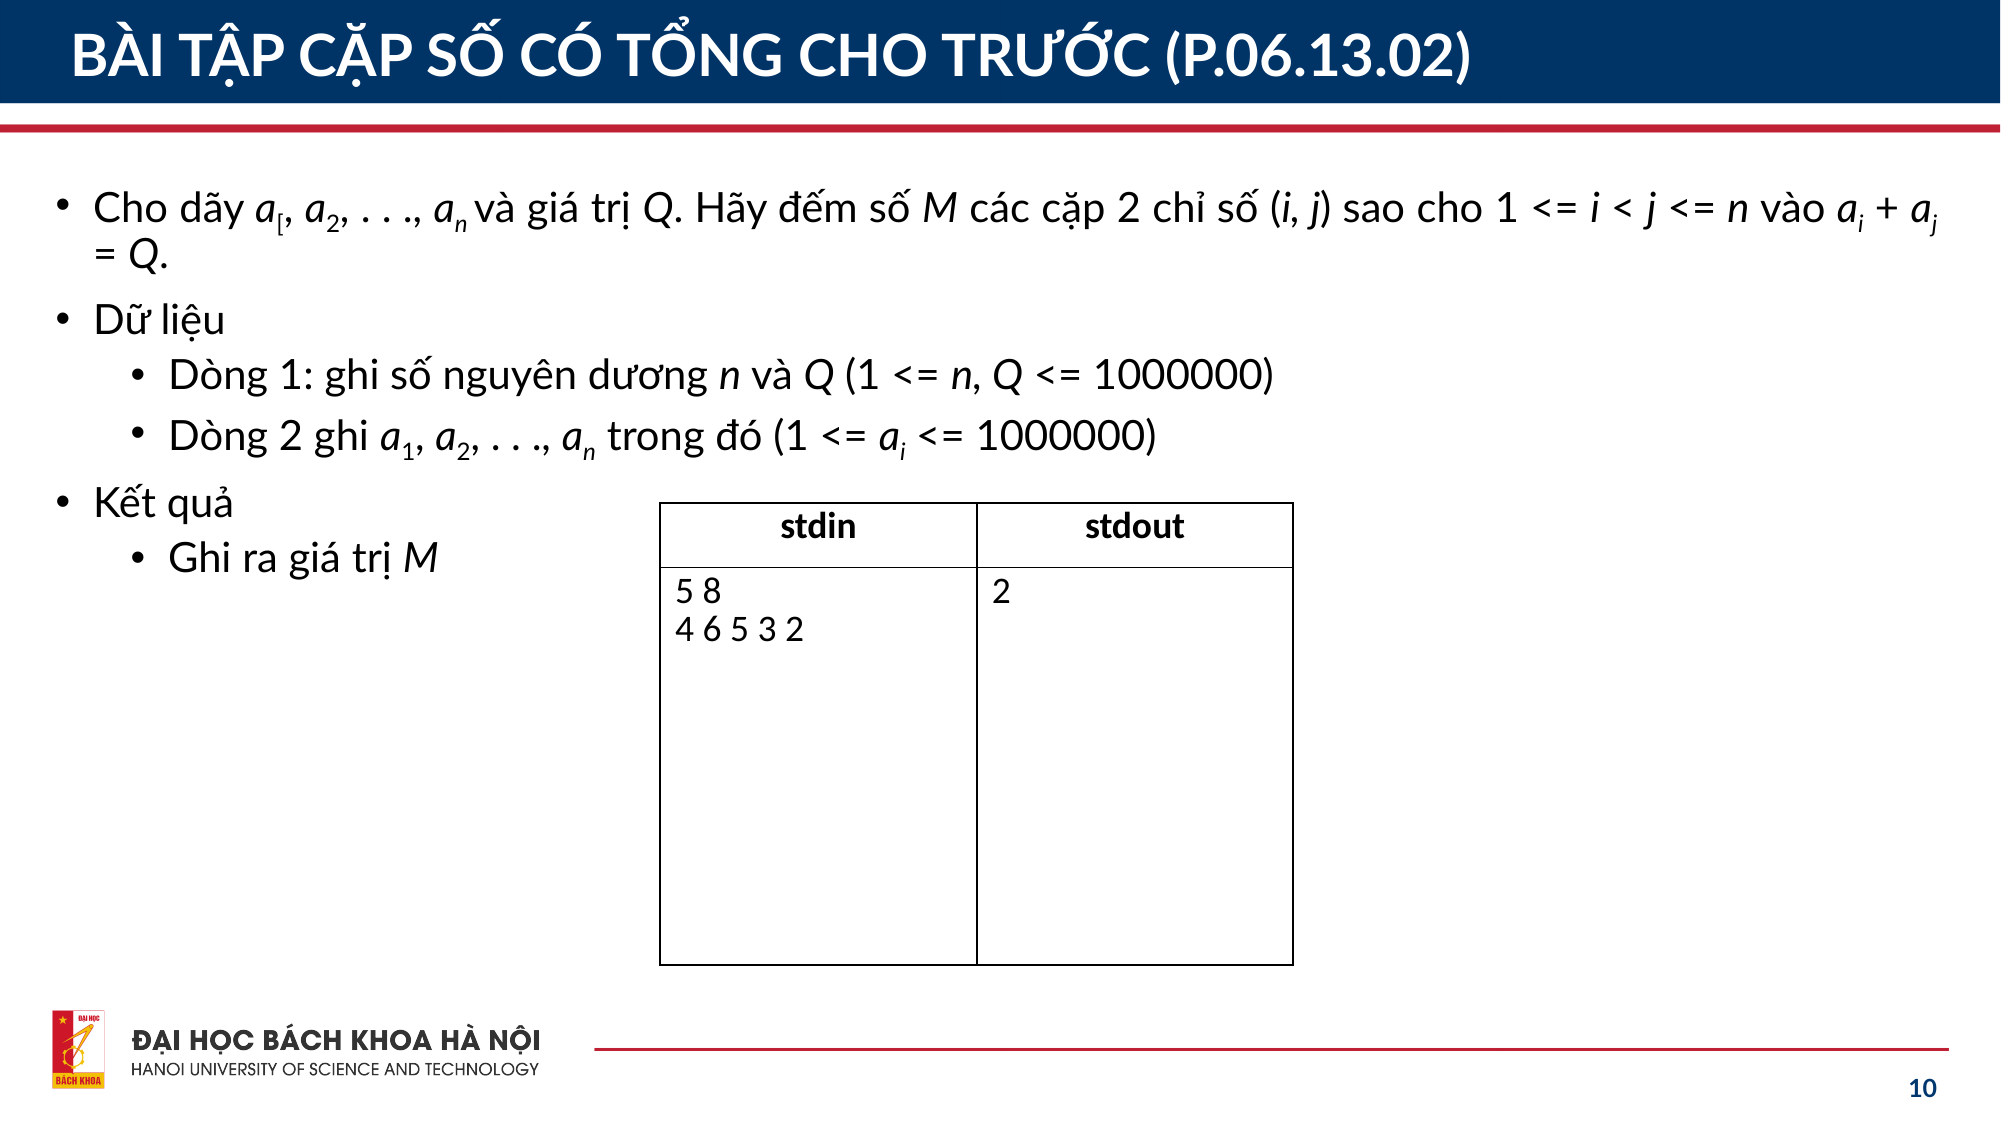

# BÀI TẬP CẶP SỐ CÓ TỔNG CHO TRƯỚC (P.06.13.02)
Cho dãy a[, a2, . . ., an và giá trị Q. Hãy đếm số M các cặp 2 chỉ số (i, j) sao cho 1 <= i < j <= n vào ai + aj = Q.
Dữ liệu
Dòng 1: ghi số nguyên dương n và Q (1 <= n, Q <= 1000000)
Dòng 2 ghi a1, a2, . . ., an trong đó (1 <= ai <= 1000000)
Kết quả
Ghi ra giá trị M
| stdin | stdout |
| --- | --- |
| 5 8 4 6 5 3 2 | 2 |
10